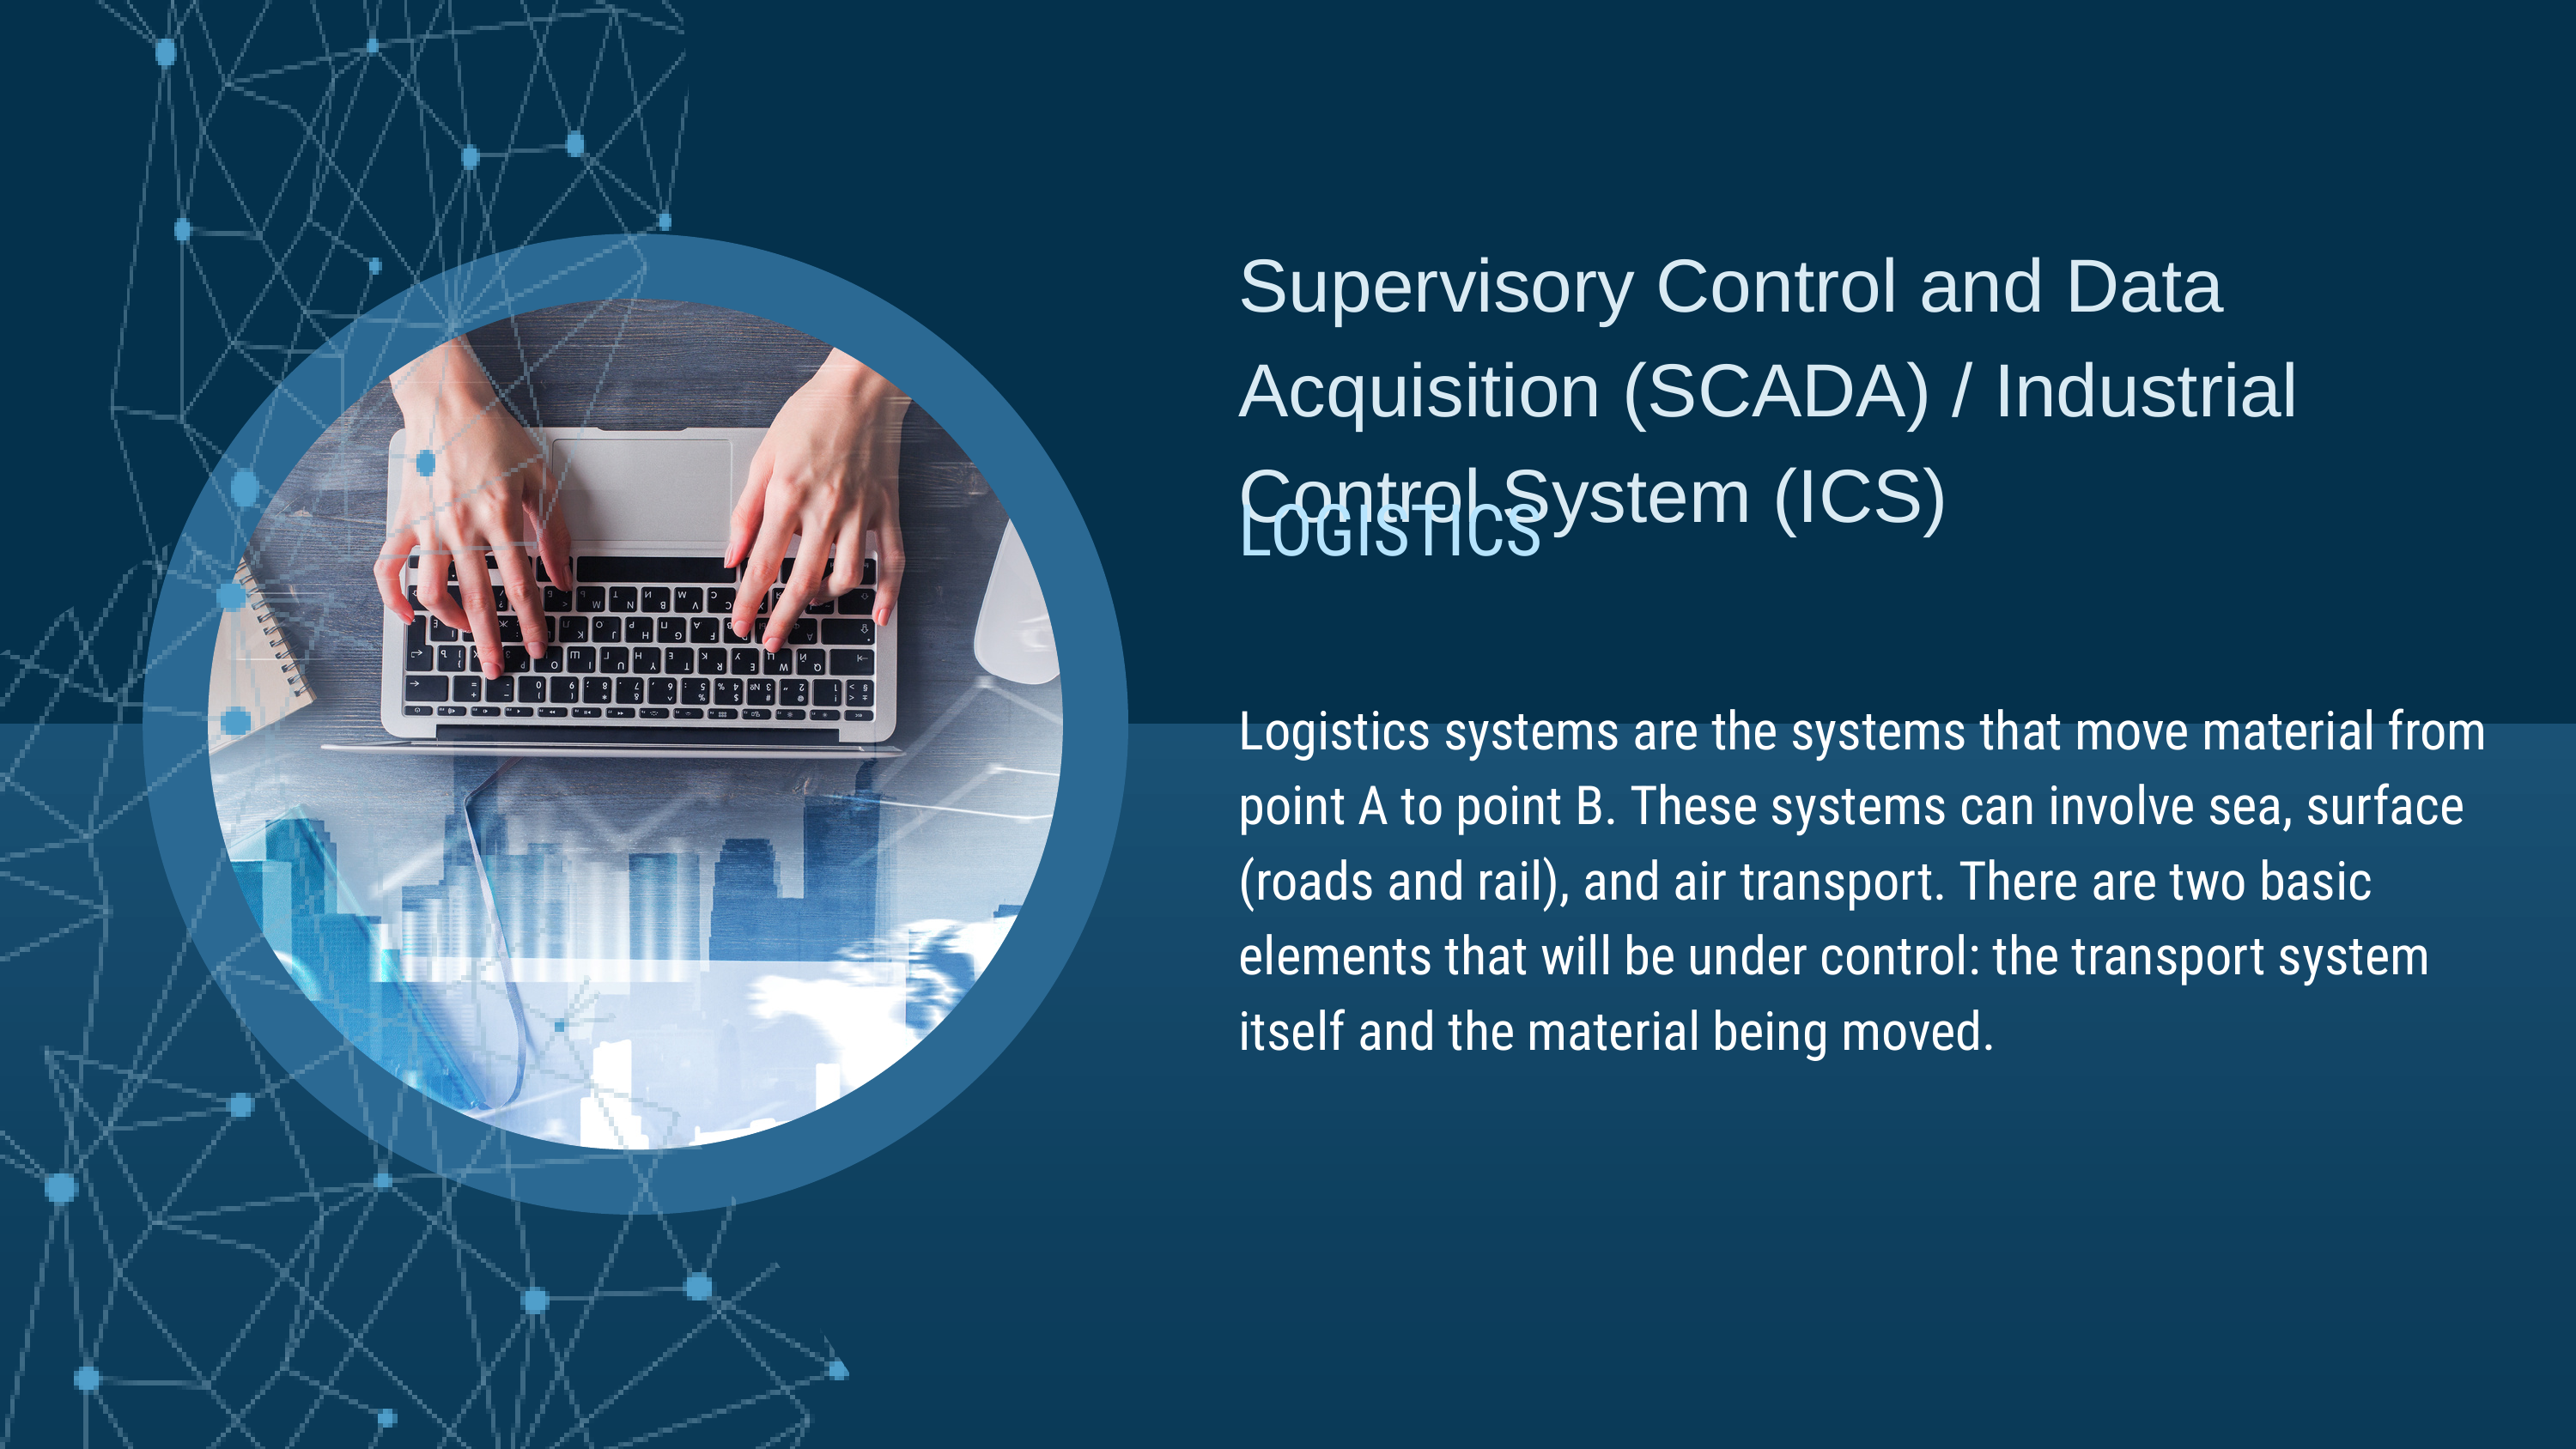

Supervisory Control and Data Acquisition (SCADA) / Industrial Control System (ICS)

LOGISTICS
Logistics systems are the systems that move material from point A to point B. These systems can involve sea, surface (roads and rail), and air transport. There are two basic elements that will be under control: the transport system itself and the material being moved.